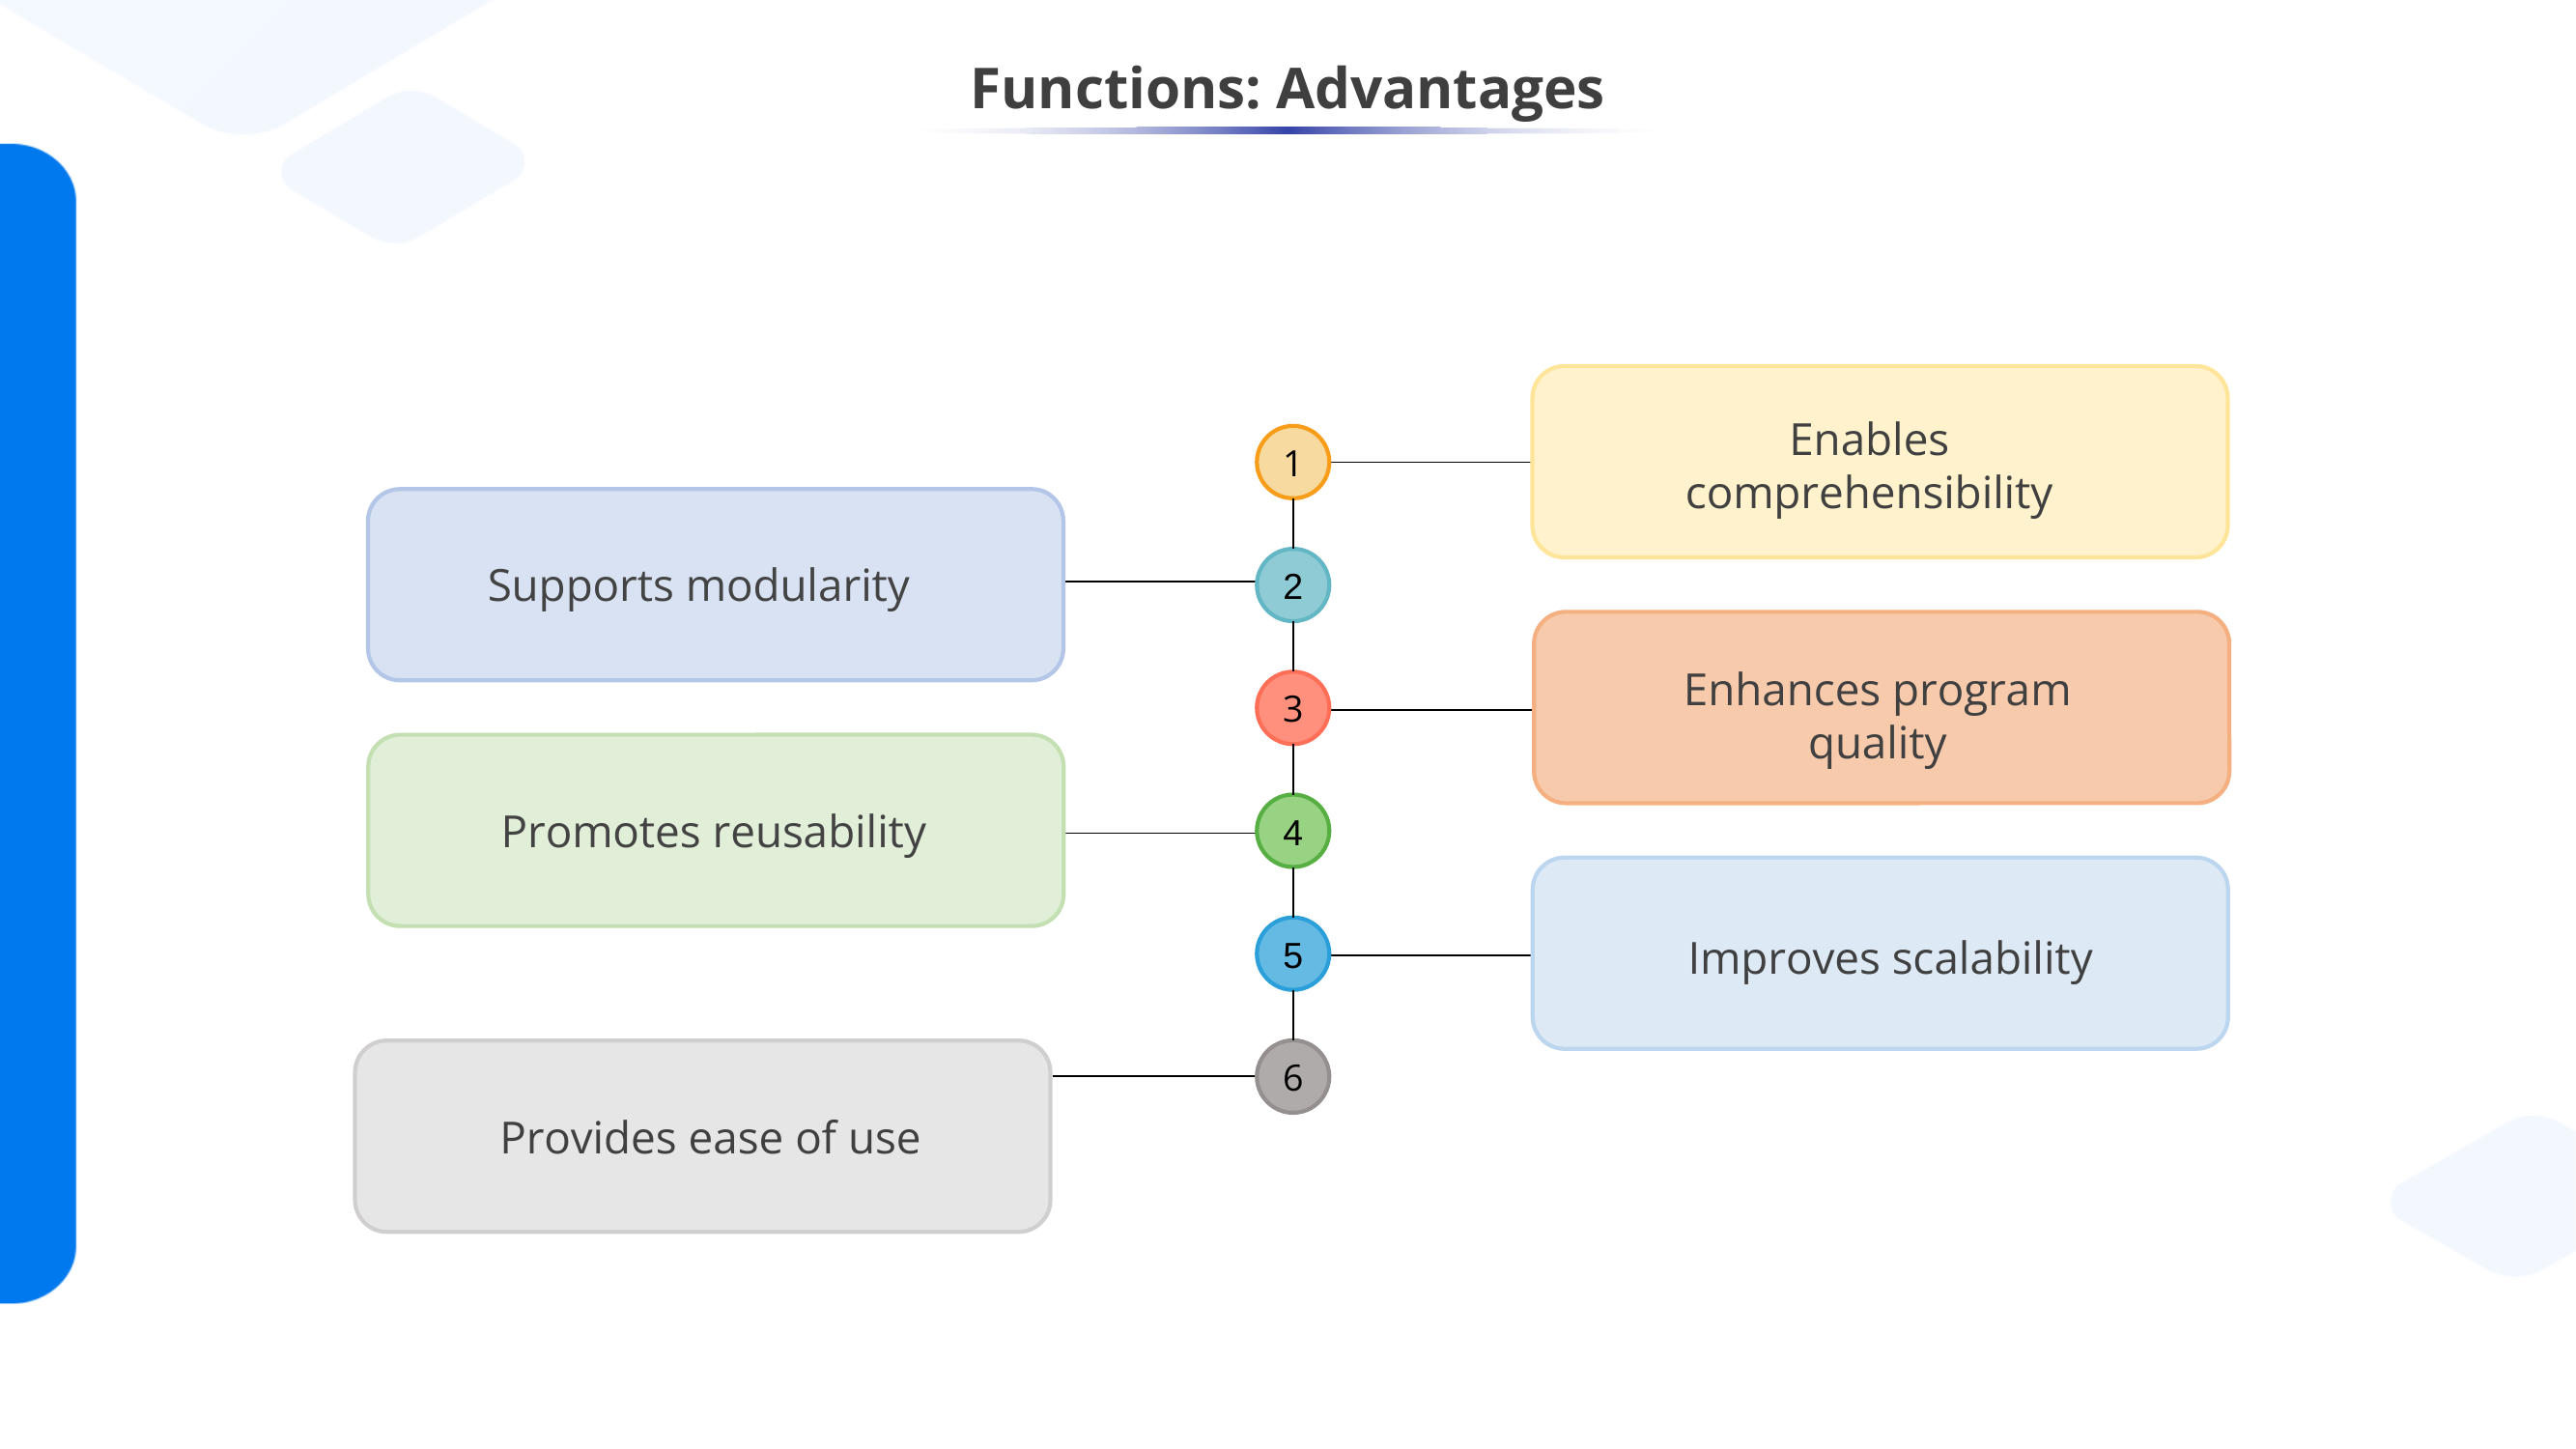

# Functions: Advantages

Enables comprehensibility
1

Supports modularity
2

Enhances program quality
3

4
Promotes reusability

5
Improves scalability
6

Provides ease of use